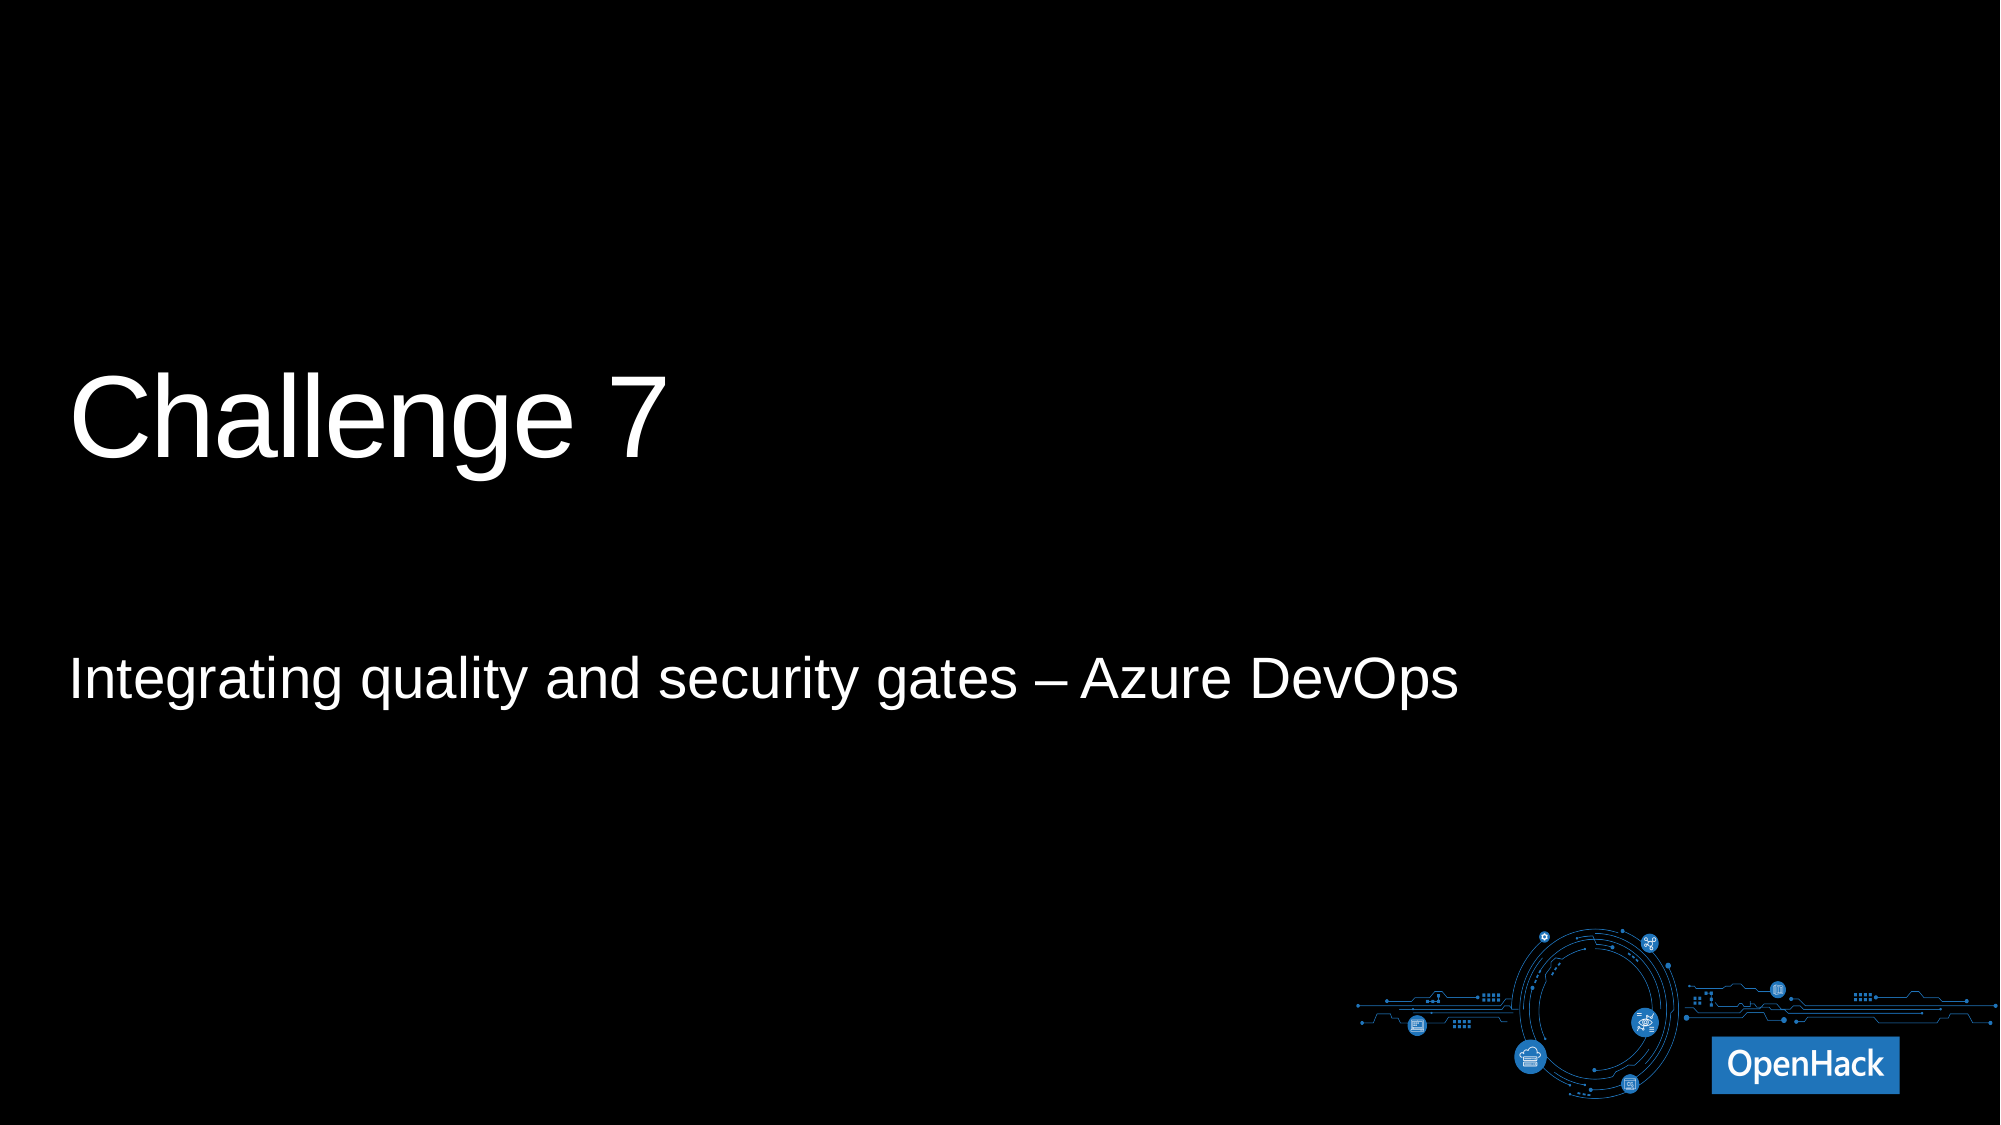

# Challenge 7
Integrating quality and security gates – Azure DevOps